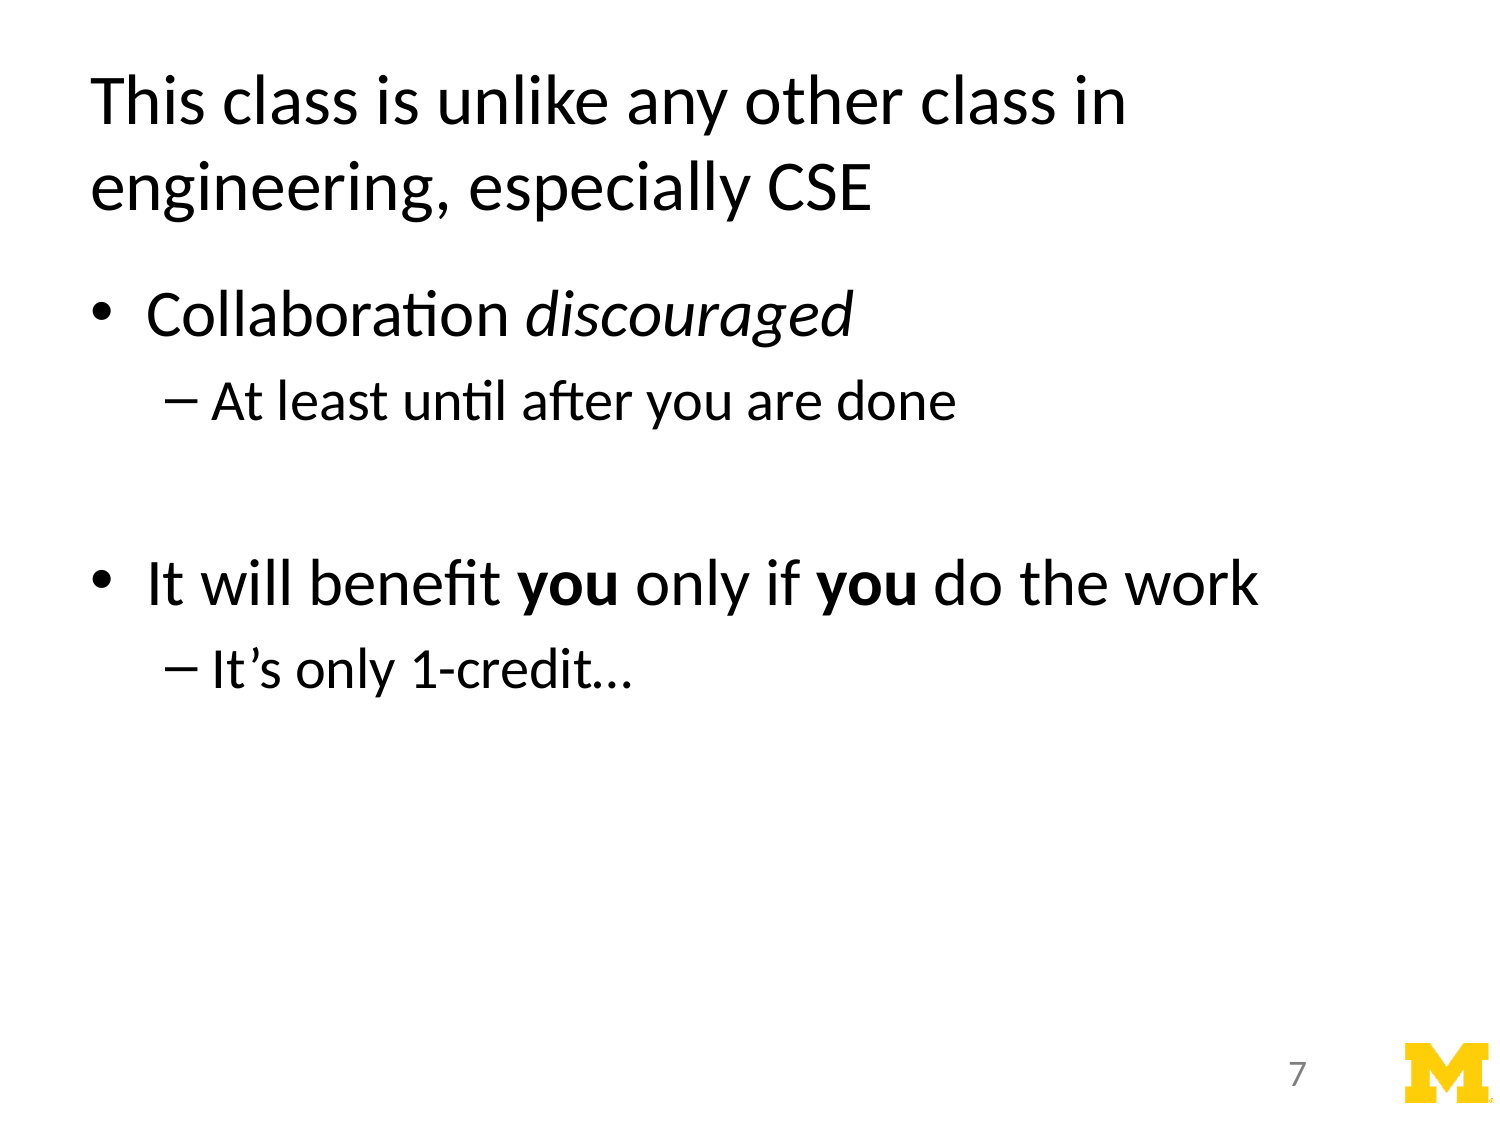

# This class is unlike any other class in engineering, especially CSE
Collaboration discouraged
At least until after you are done

It will benefit you only if you do the work
It’s only 1-credit…